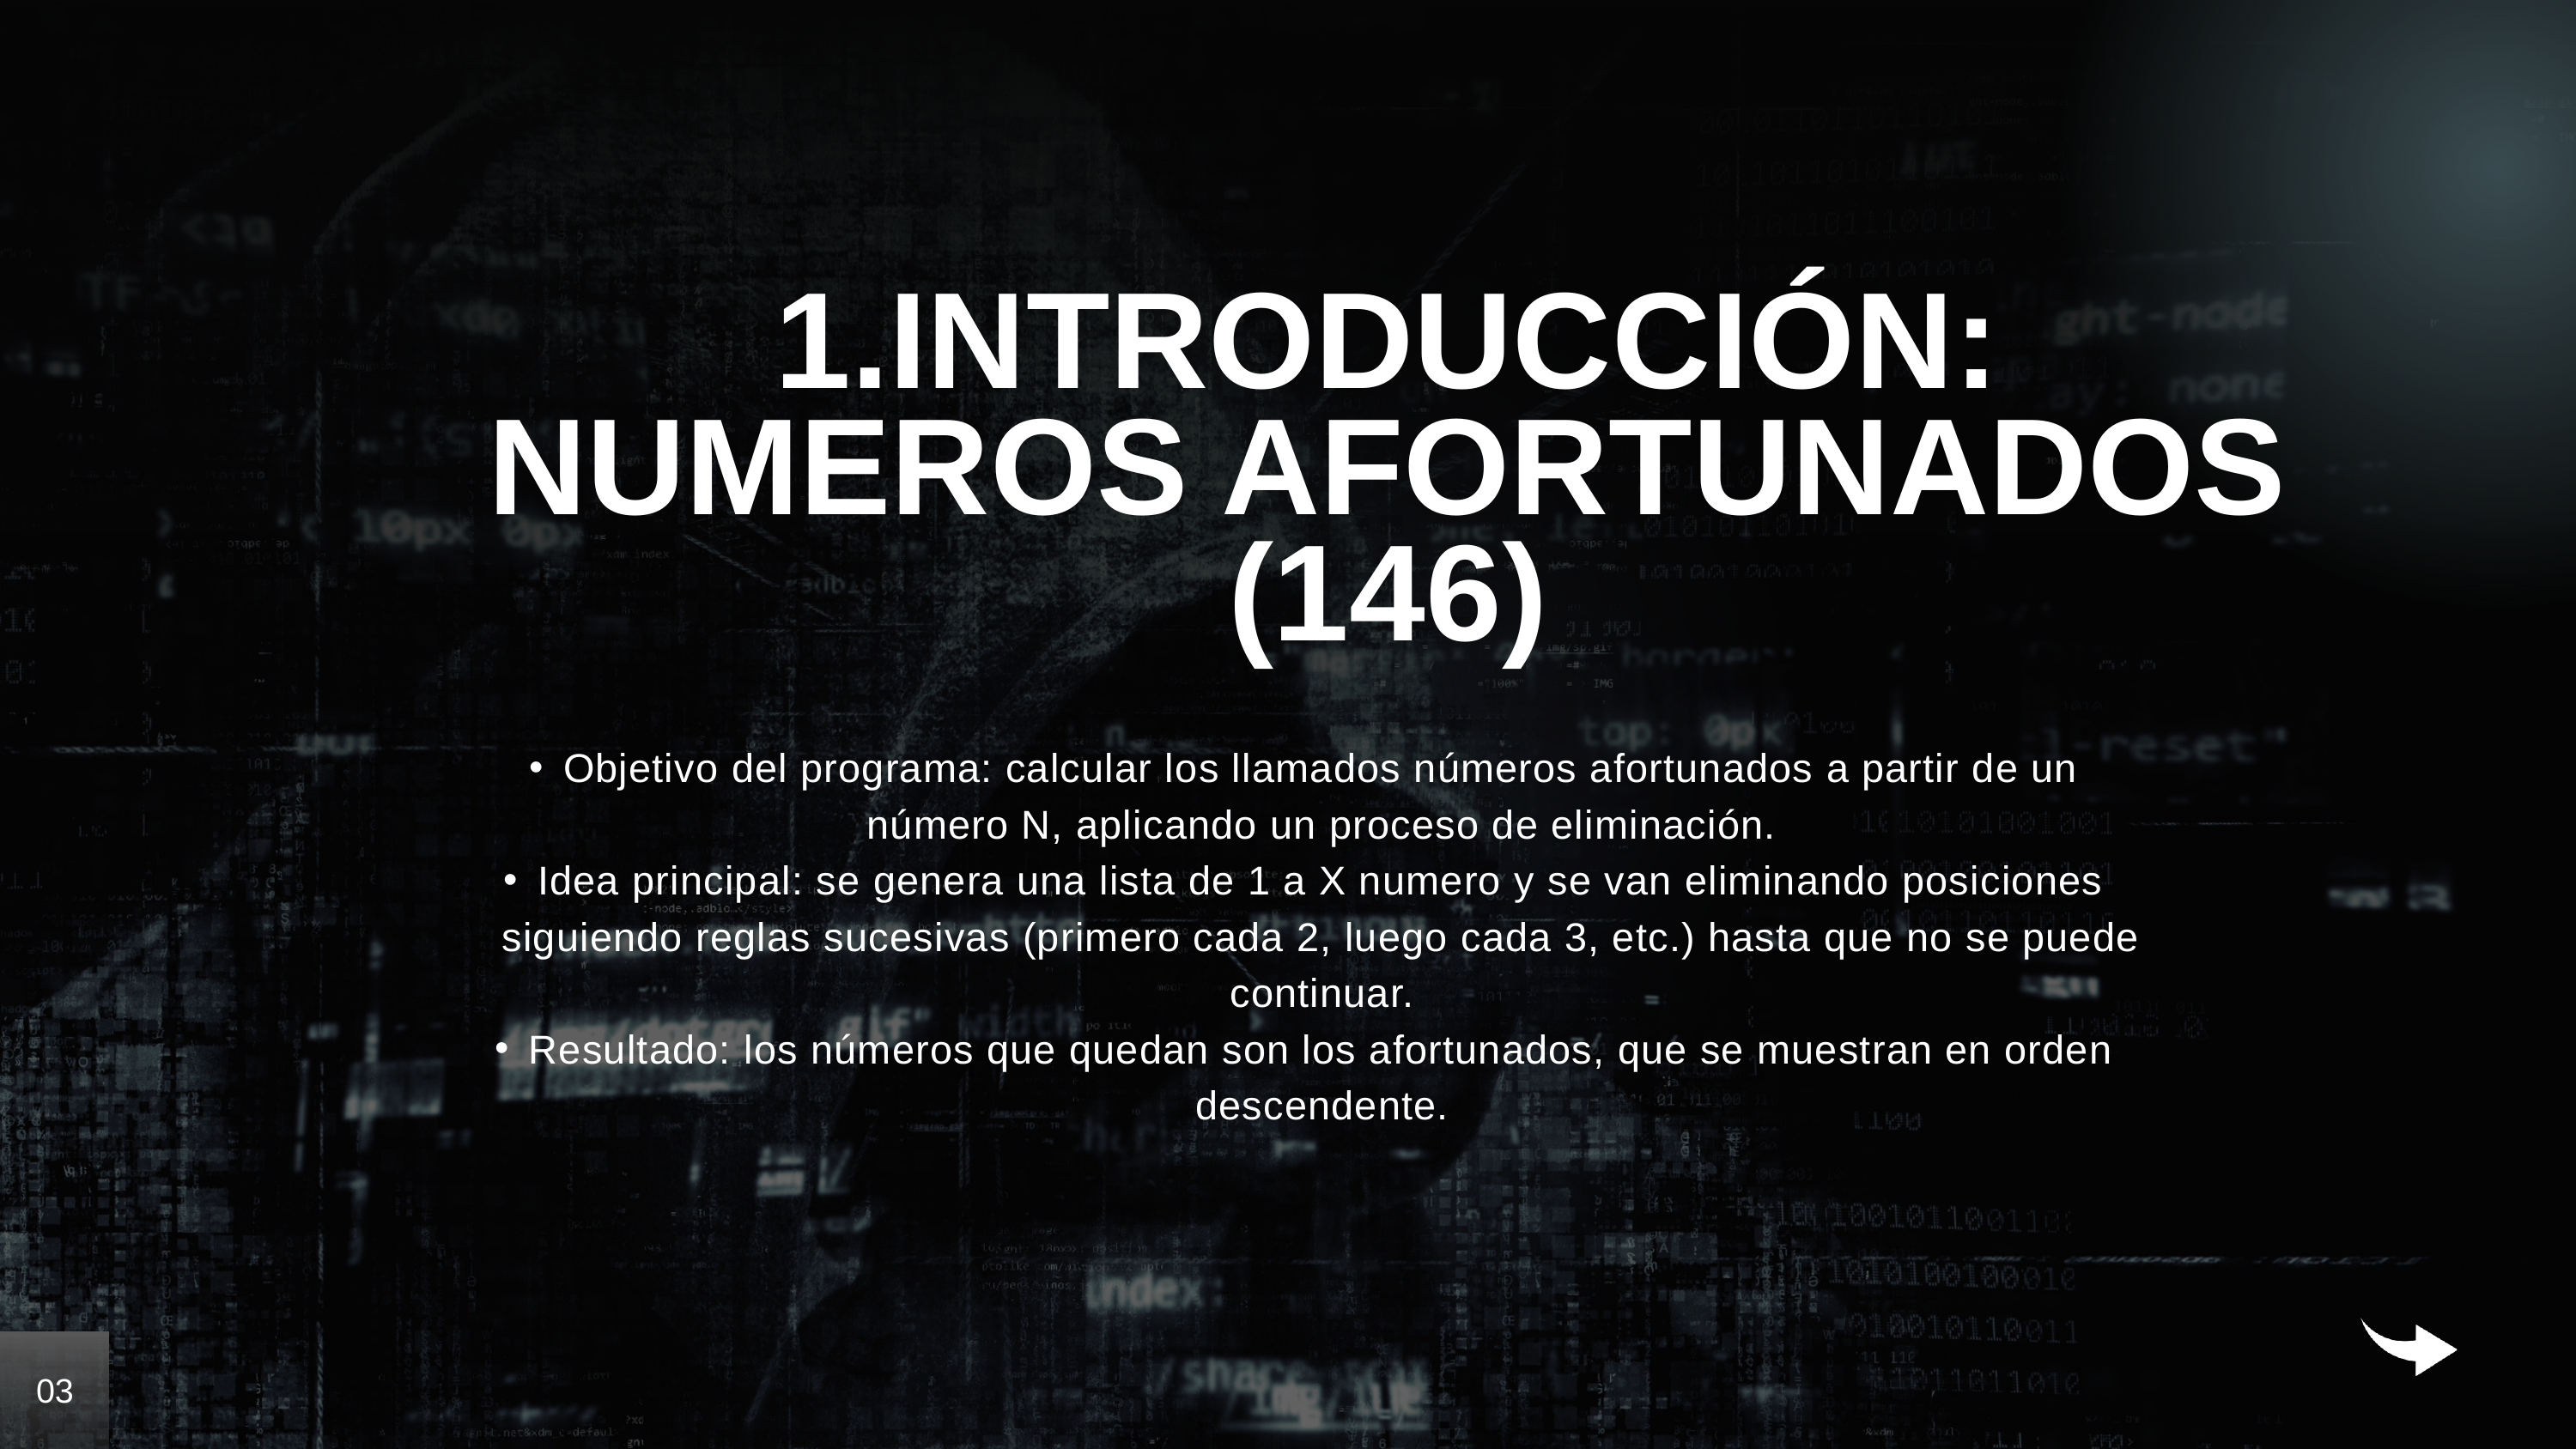

1.INTRODUCCIÓN:
NUMEROS AFORTUNADOS (146)
Objetivo del programa: calcular los llamados números afortunados a partir de un número N, aplicando un proceso de eliminación.
Idea principal: se genera una lista de 1 a X numero y se van eliminando posiciones siguiendo reglas sucesivas (primero cada 2, luego cada 3, etc.) hasta que no se puede continuar.
Resultado: los números que quedan son los afortunados, que se muestran en orden descendente.

03